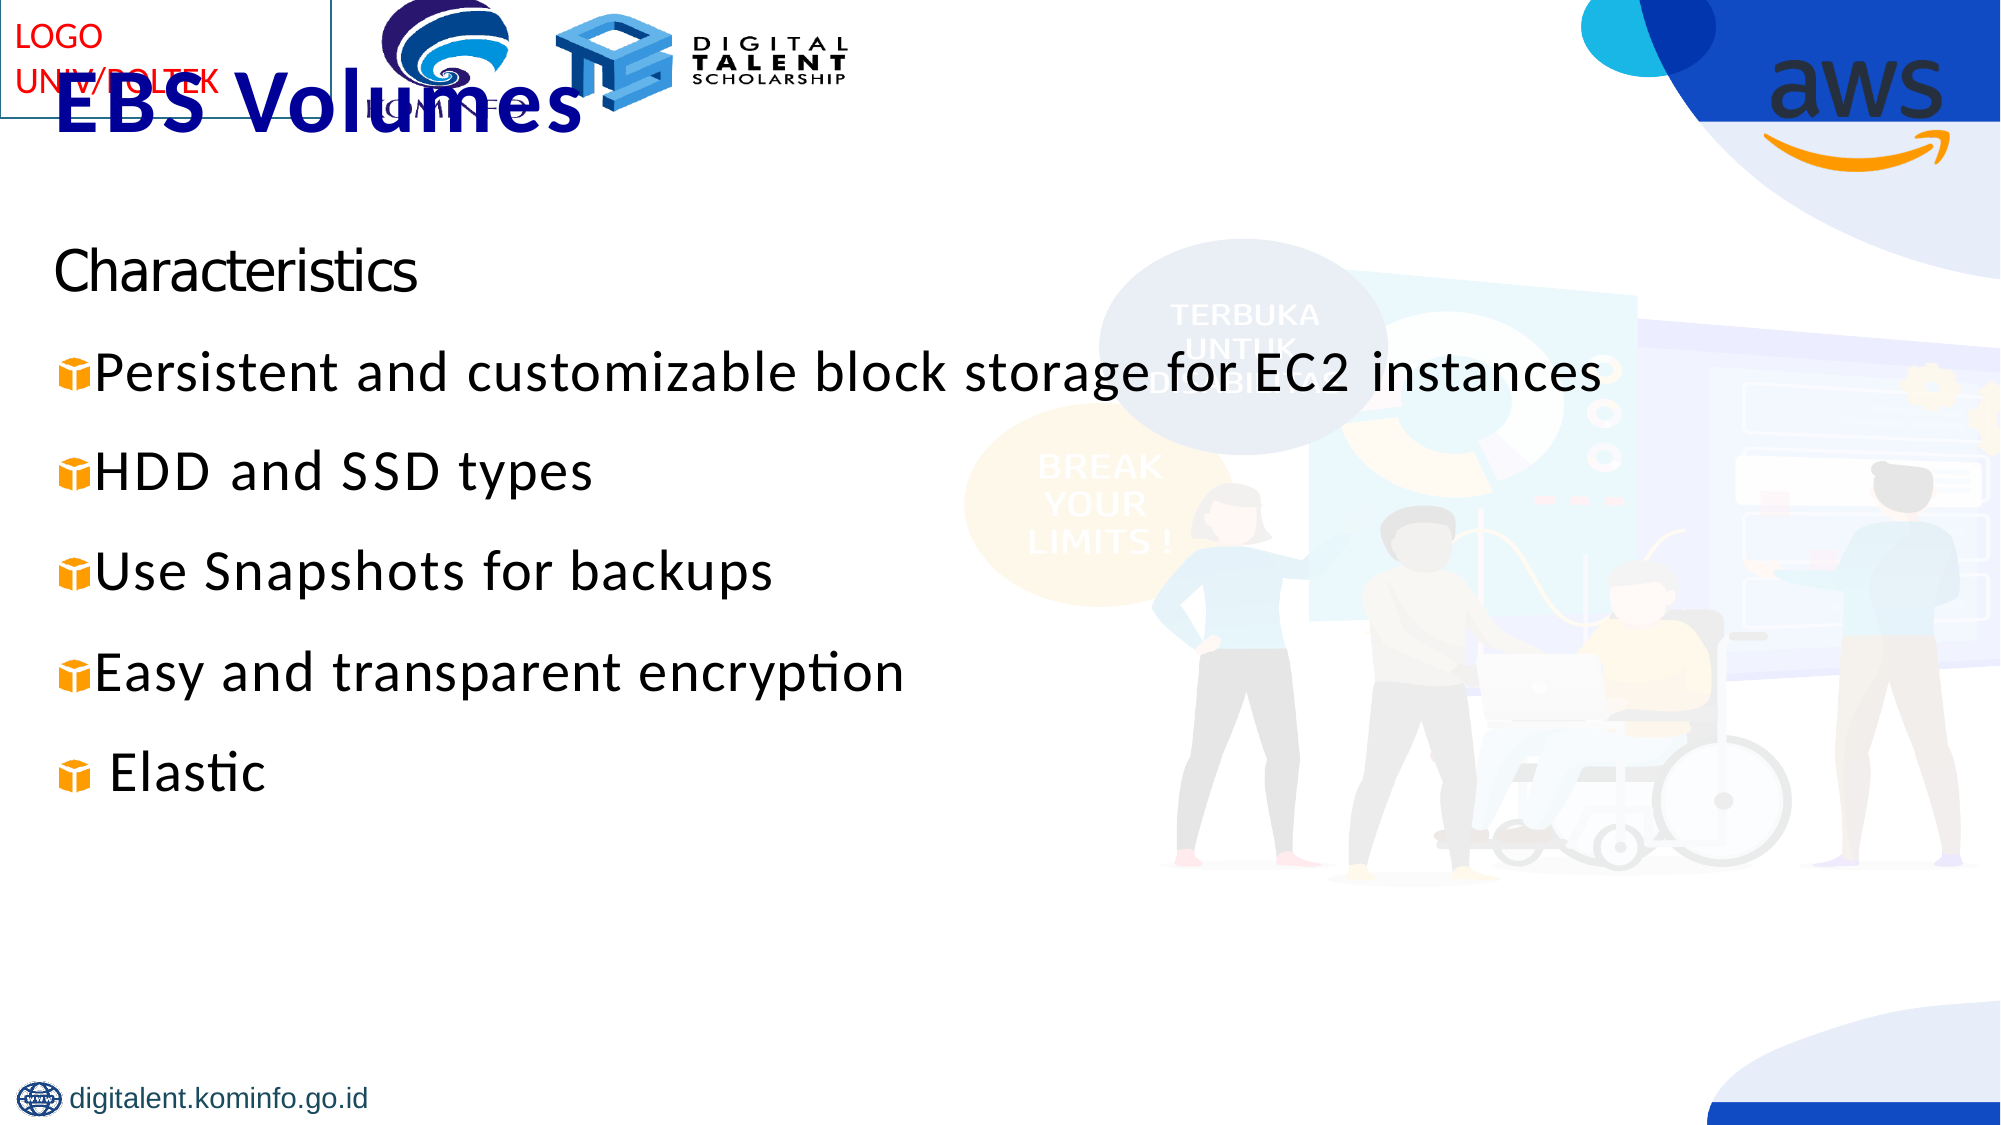

# EBS Volumes

Characteristics
Persistent and customizable block storage for EC2 instances  HDD and SSD types
Use Snapshots for backups
Easy and transparent encryption  Elastic